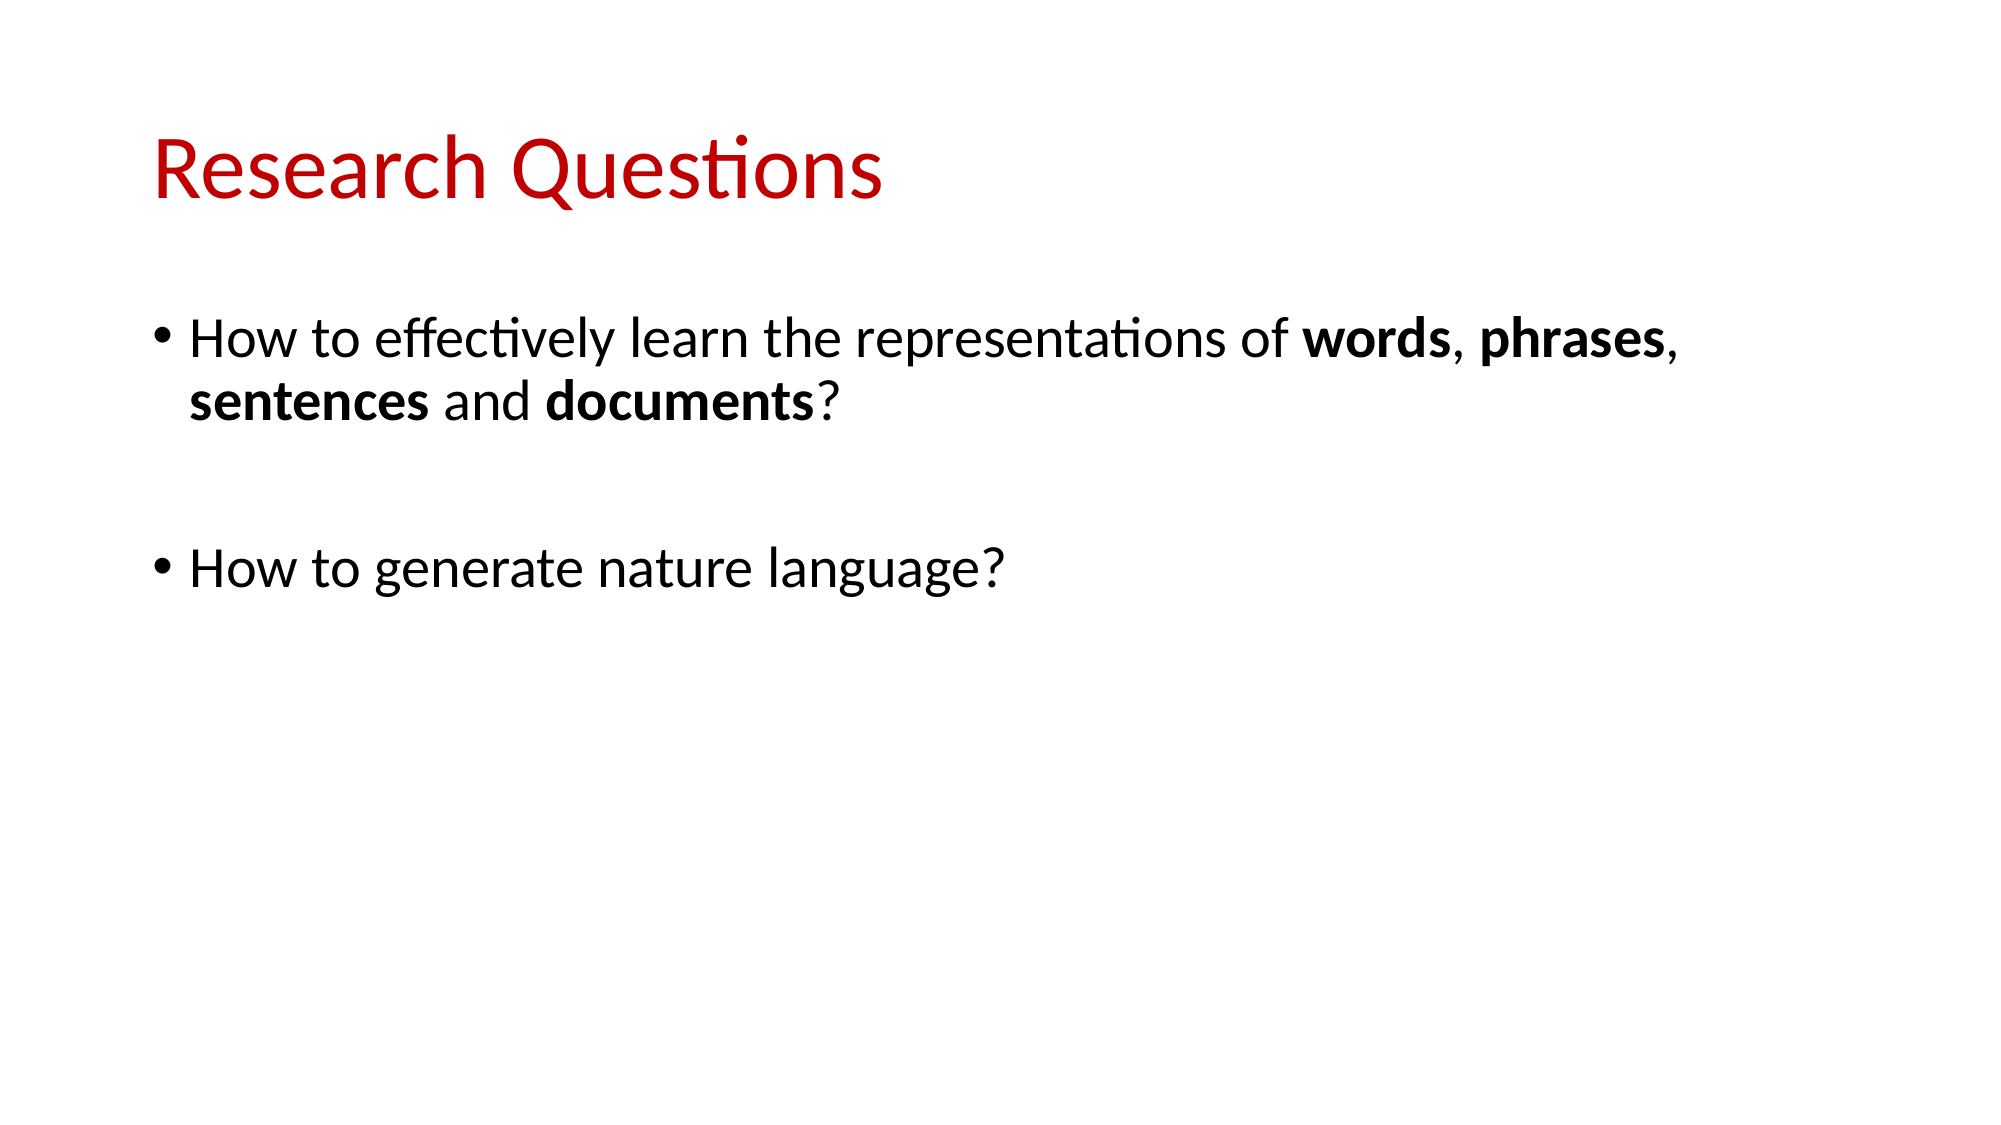

# Research Questions
How to effectively learn the representations of words, phrases, sentences and documents?

How to generate nature language?